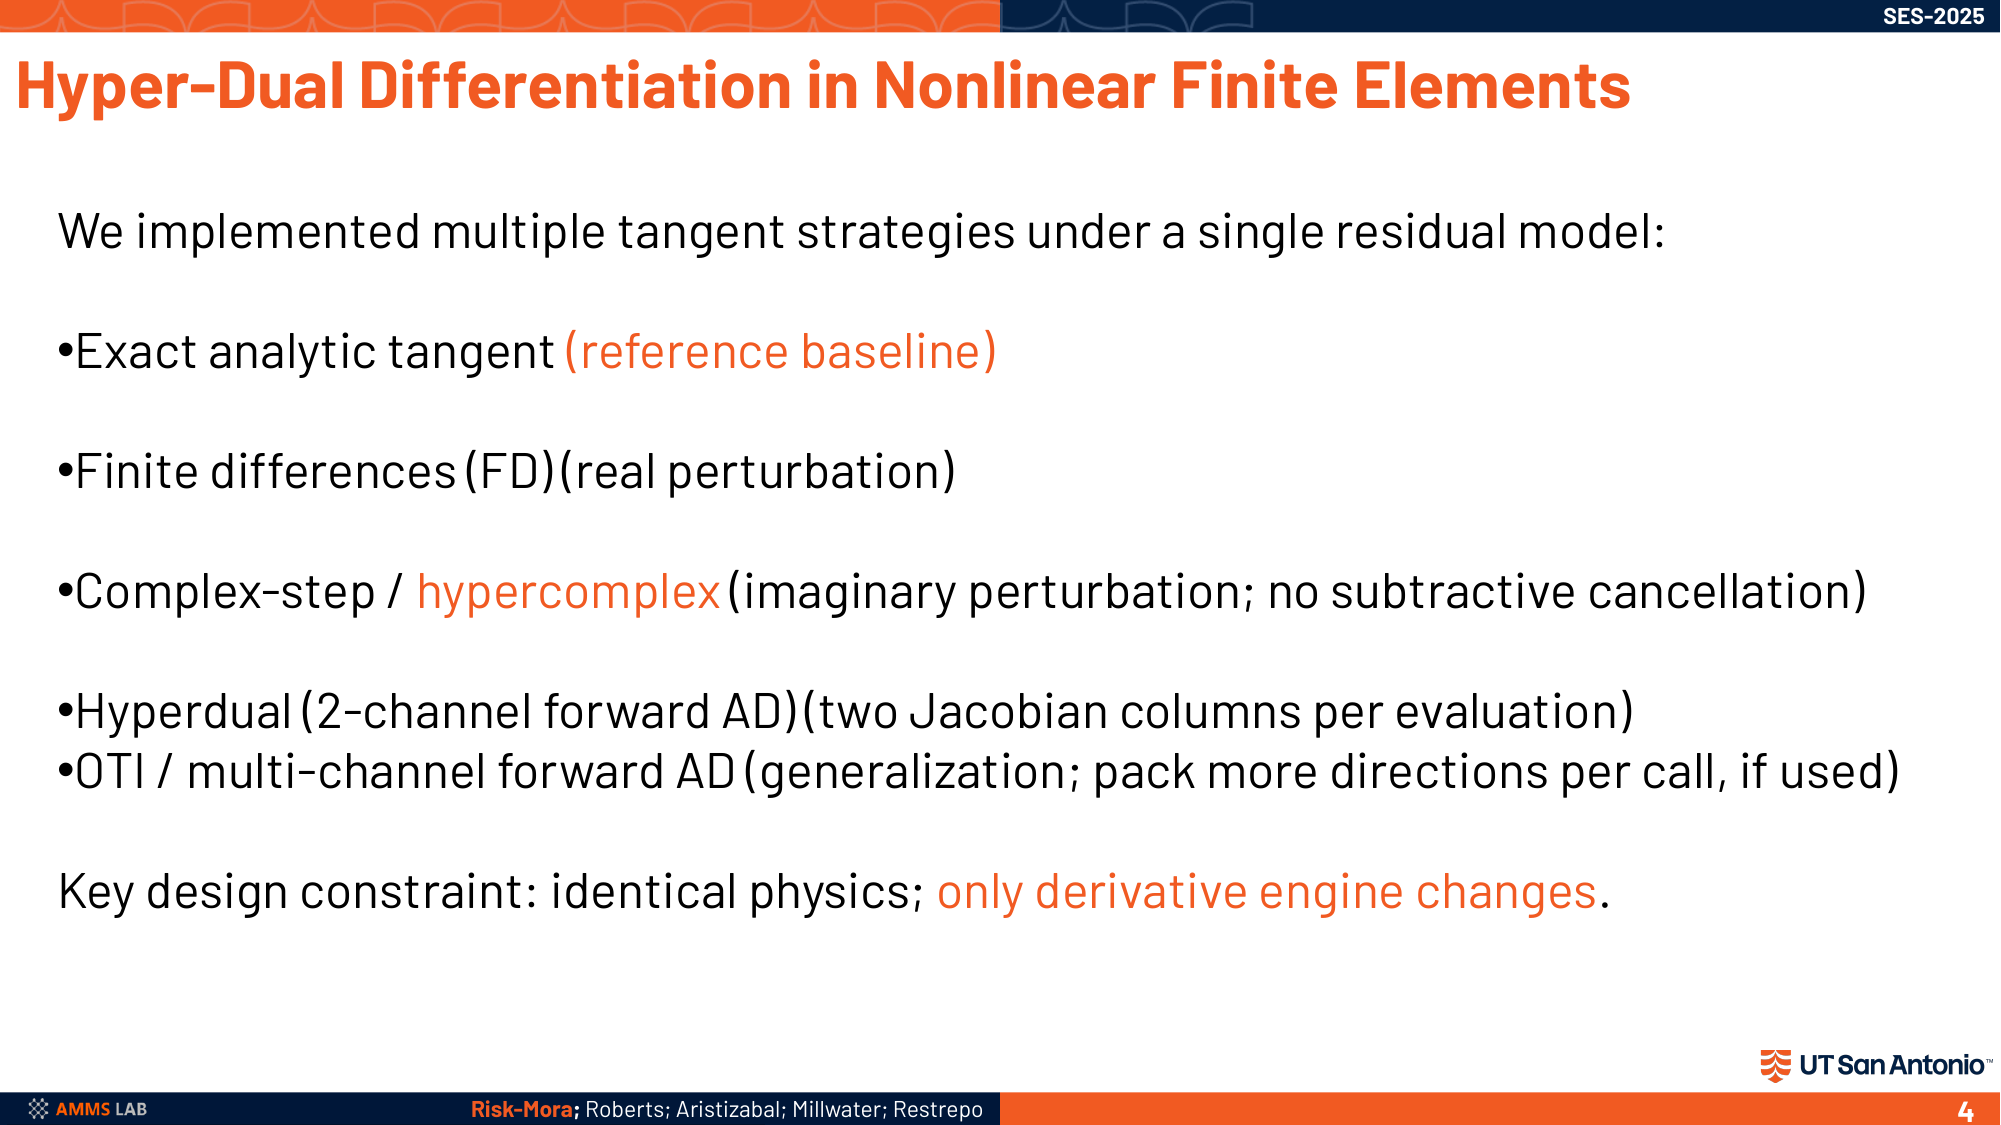

# Hyper-Dual Differentiation in Nonlinear Finite Elements
We implemented multiple tangent strategies under a single residual model:

Exact analytic tangent (reference baseline)

Finite differences (FD) (real perturbation)

Complex-step / hypercomplex (imaginary perturbation; no subtractive cancellation)

Hyperdual (2-channel forward AD) (two Jacobian columns per evaluation)
OTI / multi-channel forward AD (generalization; pack more directions per call, if used)

Key design constraint: identical physics; only derivative engine changes.